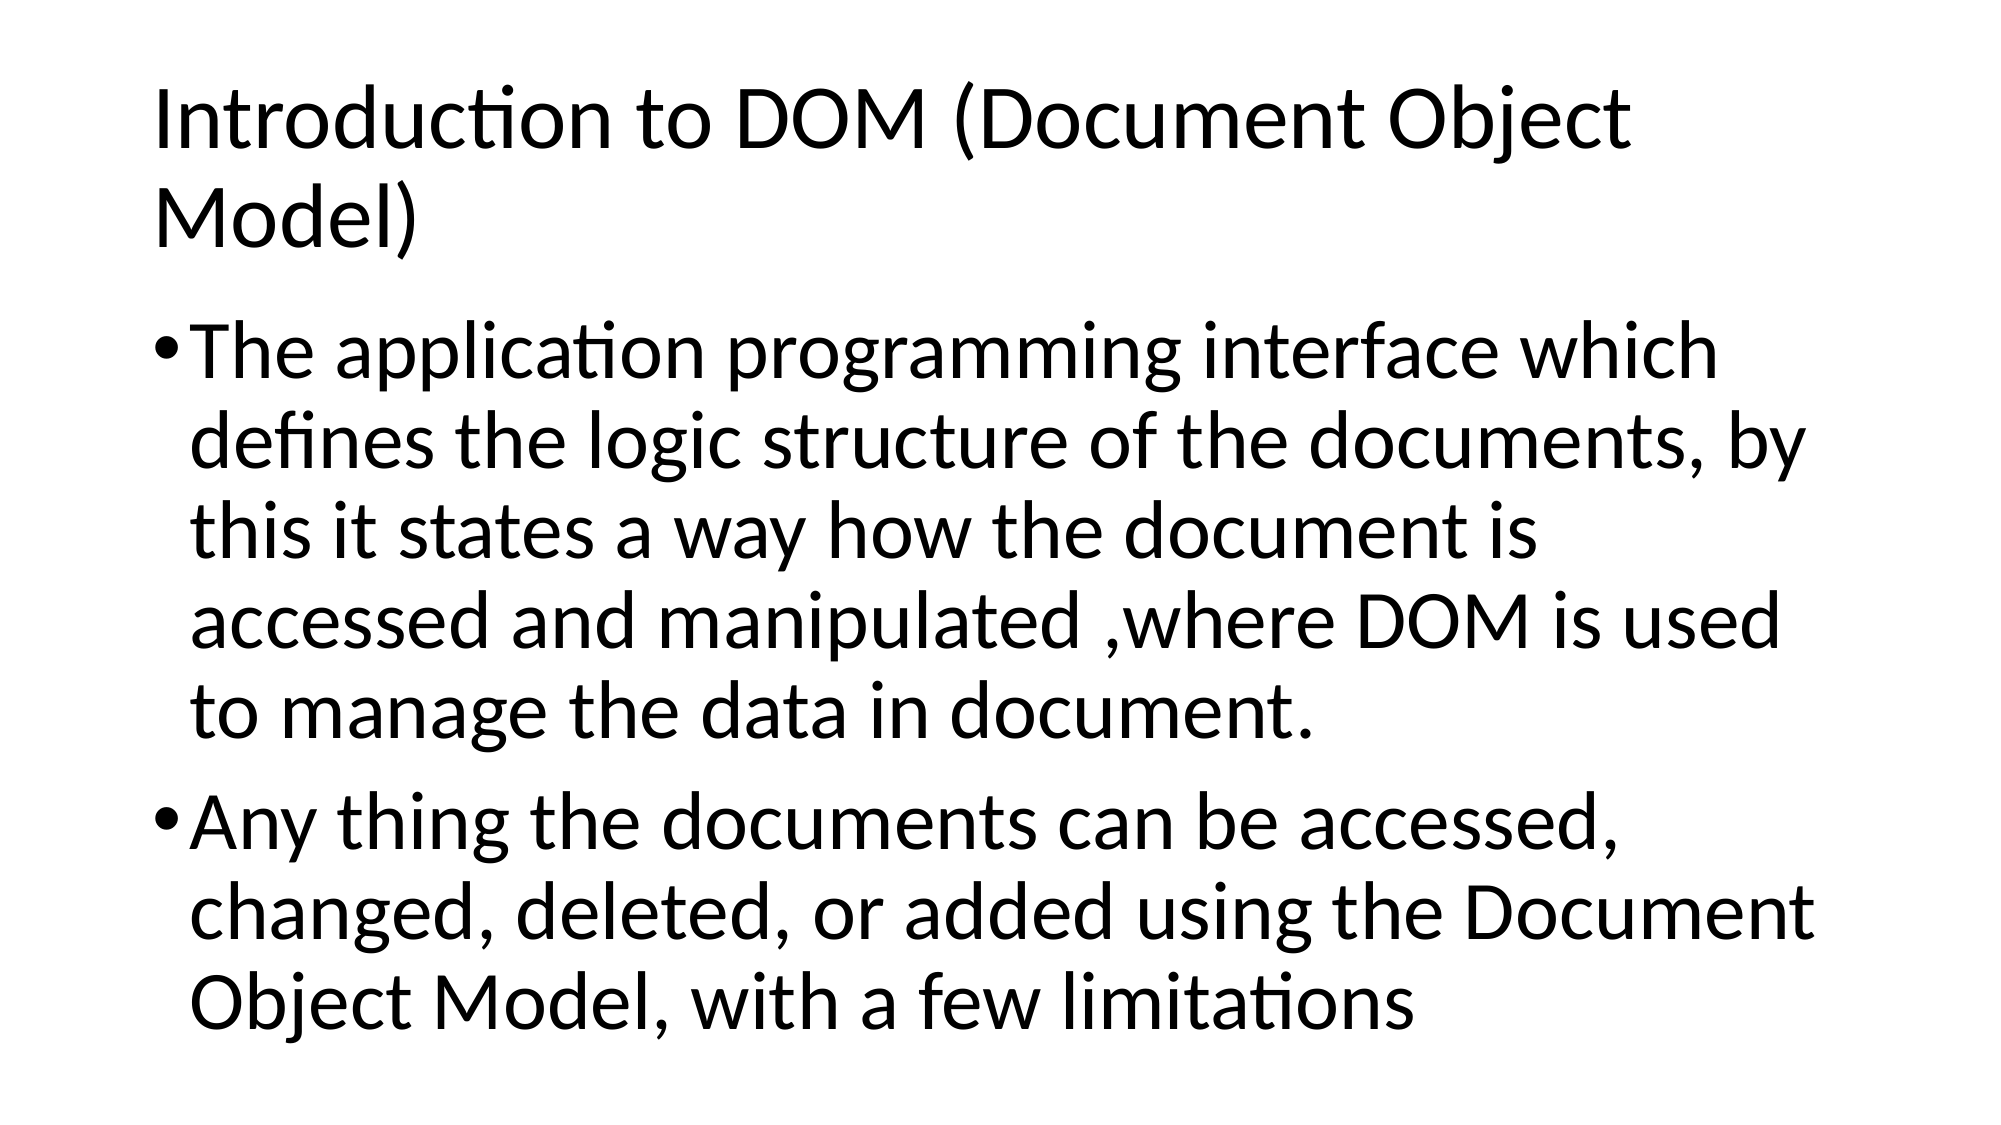

# Introduction to DOM (Document Object Model)
The application programming interface which defines the logic structure of the documents, by this it states a way how the document is accessed and manipulated ,where DOM is used to manage the data in document.
Any thing the documents can be accessed, changed, deleted, or added using the Document Object Model, with a few limitations